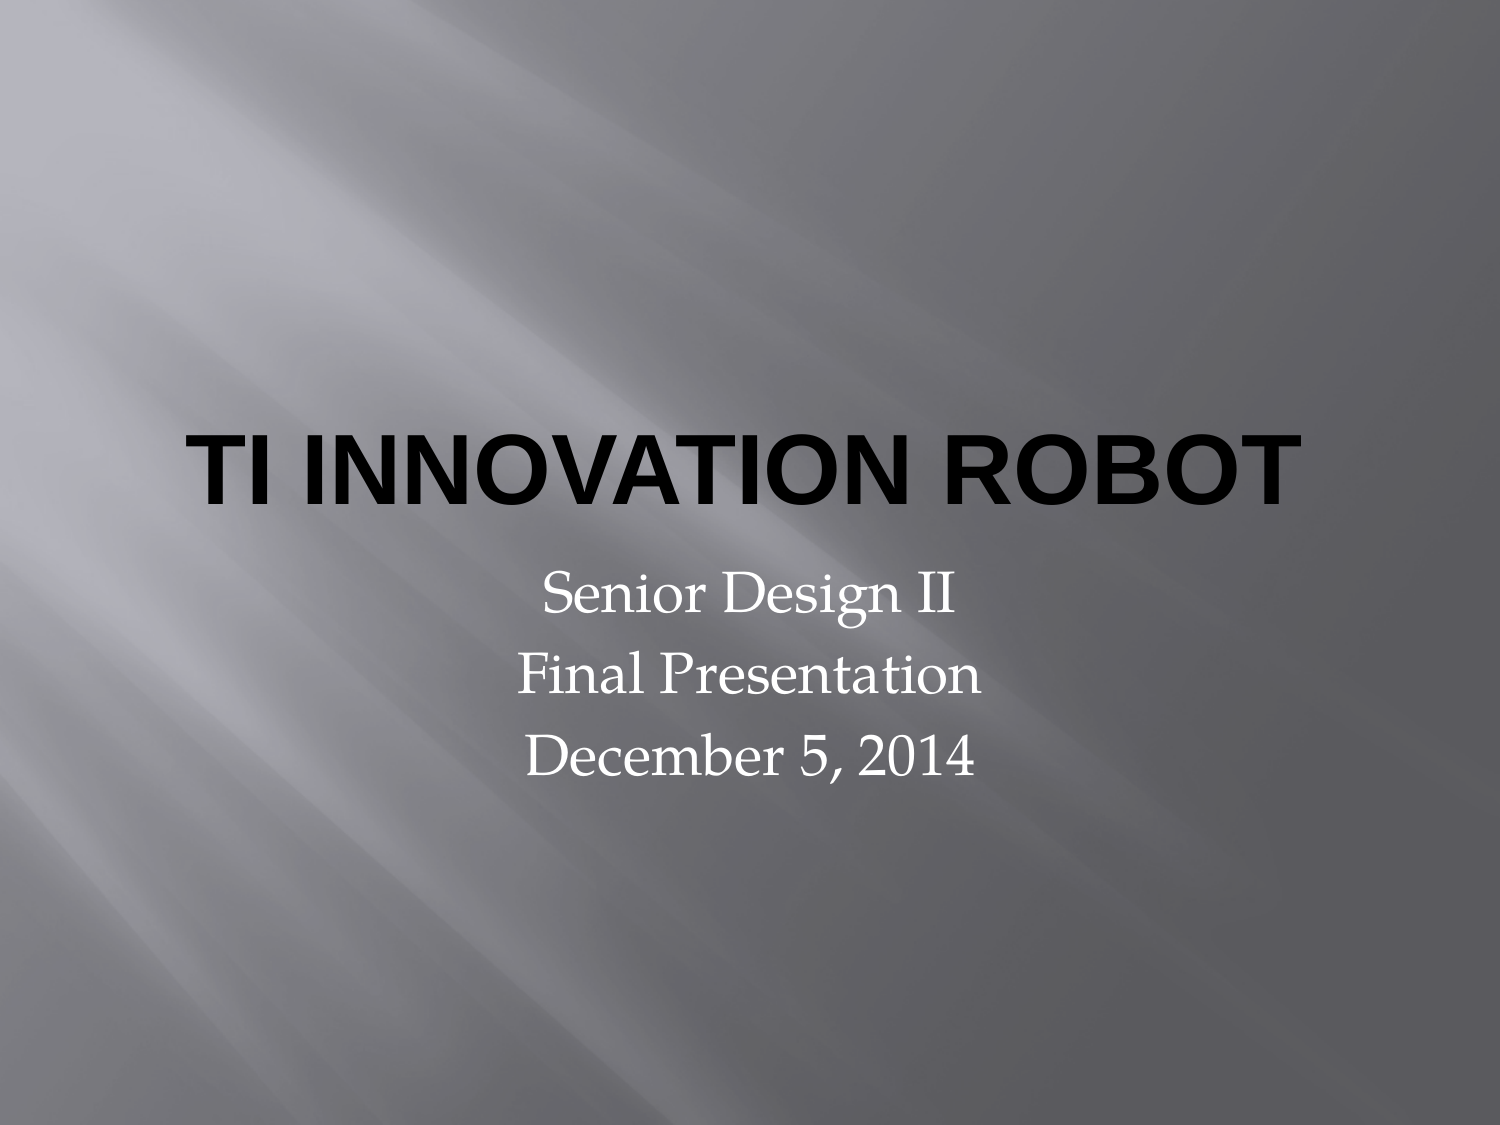

# TI Innovation Robot
Senior Design II
Final Presentation
December 5, 2014